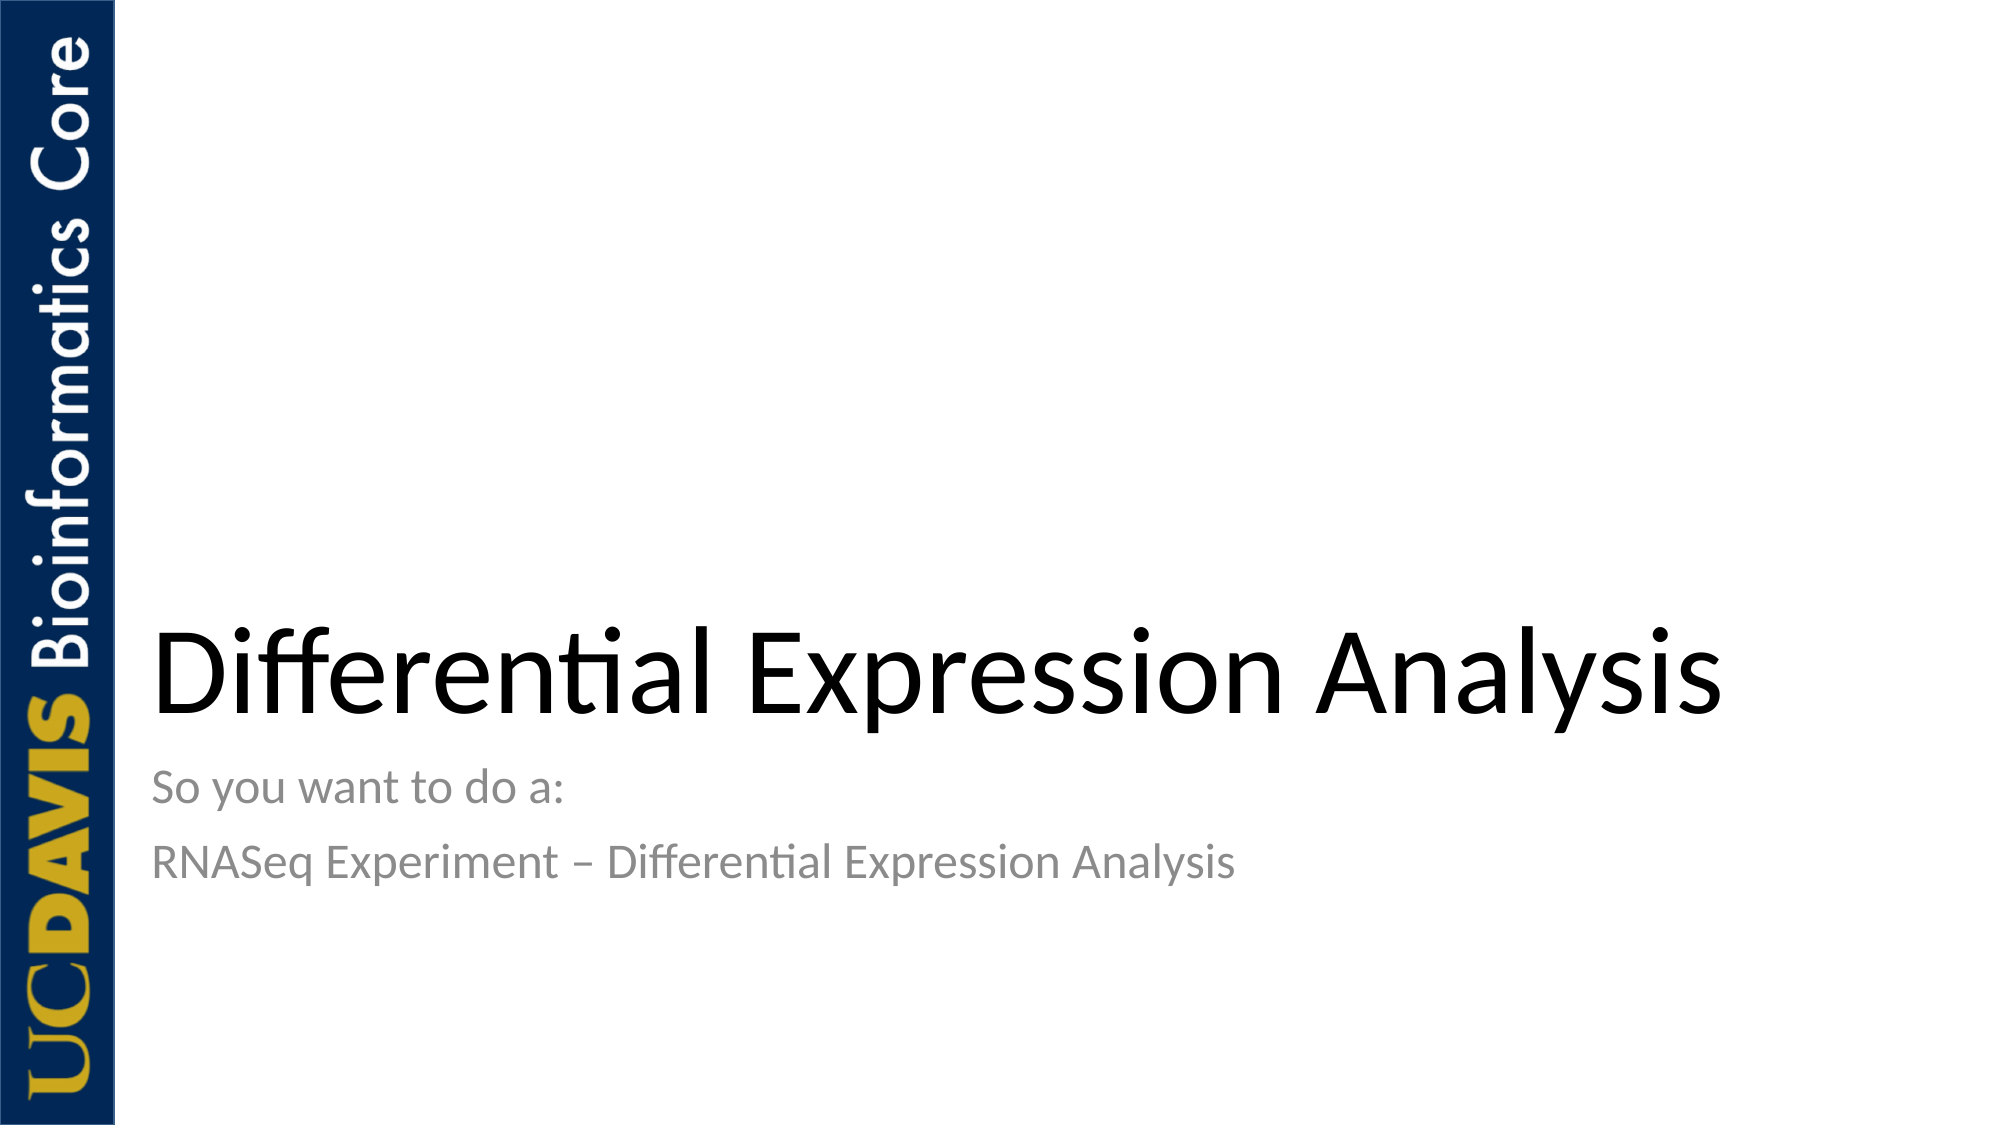

# Differential Expression Analysis
So you want to do a:
RNASeq Experiment – Differential Expression Analysis